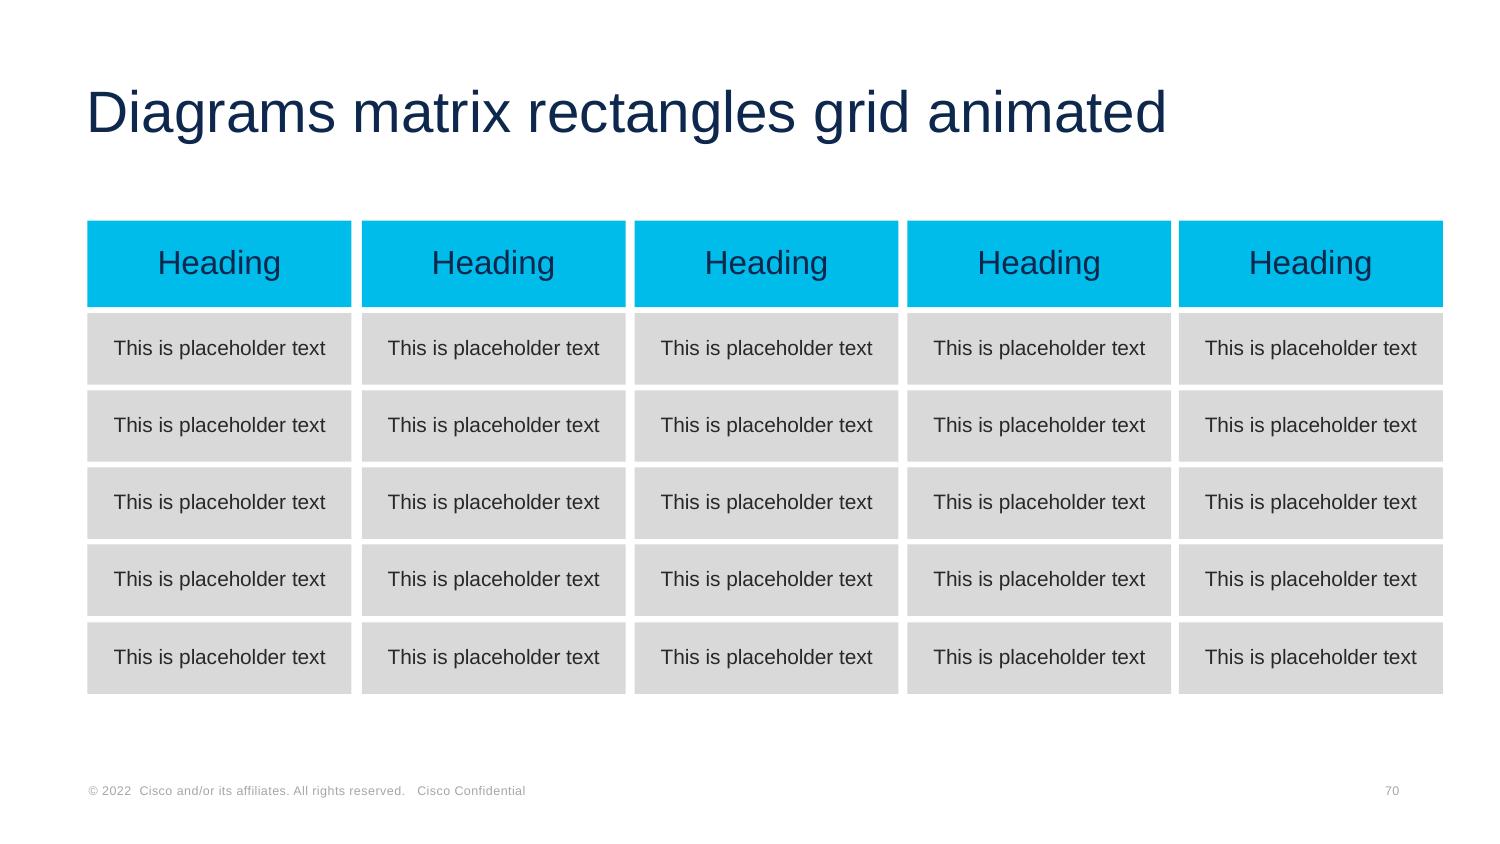

# Diagrams matrix rectangles grid animated
Heading
Heading
Heading
Heading
Heading
This is placeholder text
This is placeholder text
This is placeholder text
This is placeholder text
This is placeholder text
This is placeholder text
This is placeholder text
This is placeholder text
This is placeholder text
This is placeholder text
This is placeholder text
This is placeholder text
This is placeholder text
This is placeholder text
This is placeholder text
This is placeholder text
This is placeholder text
This is placeholder text
This is placeholder text
This is placeholder text
This is placeholder text
This is placeholder text
This is placeholder text
This is placeholder text
This is placeholder text